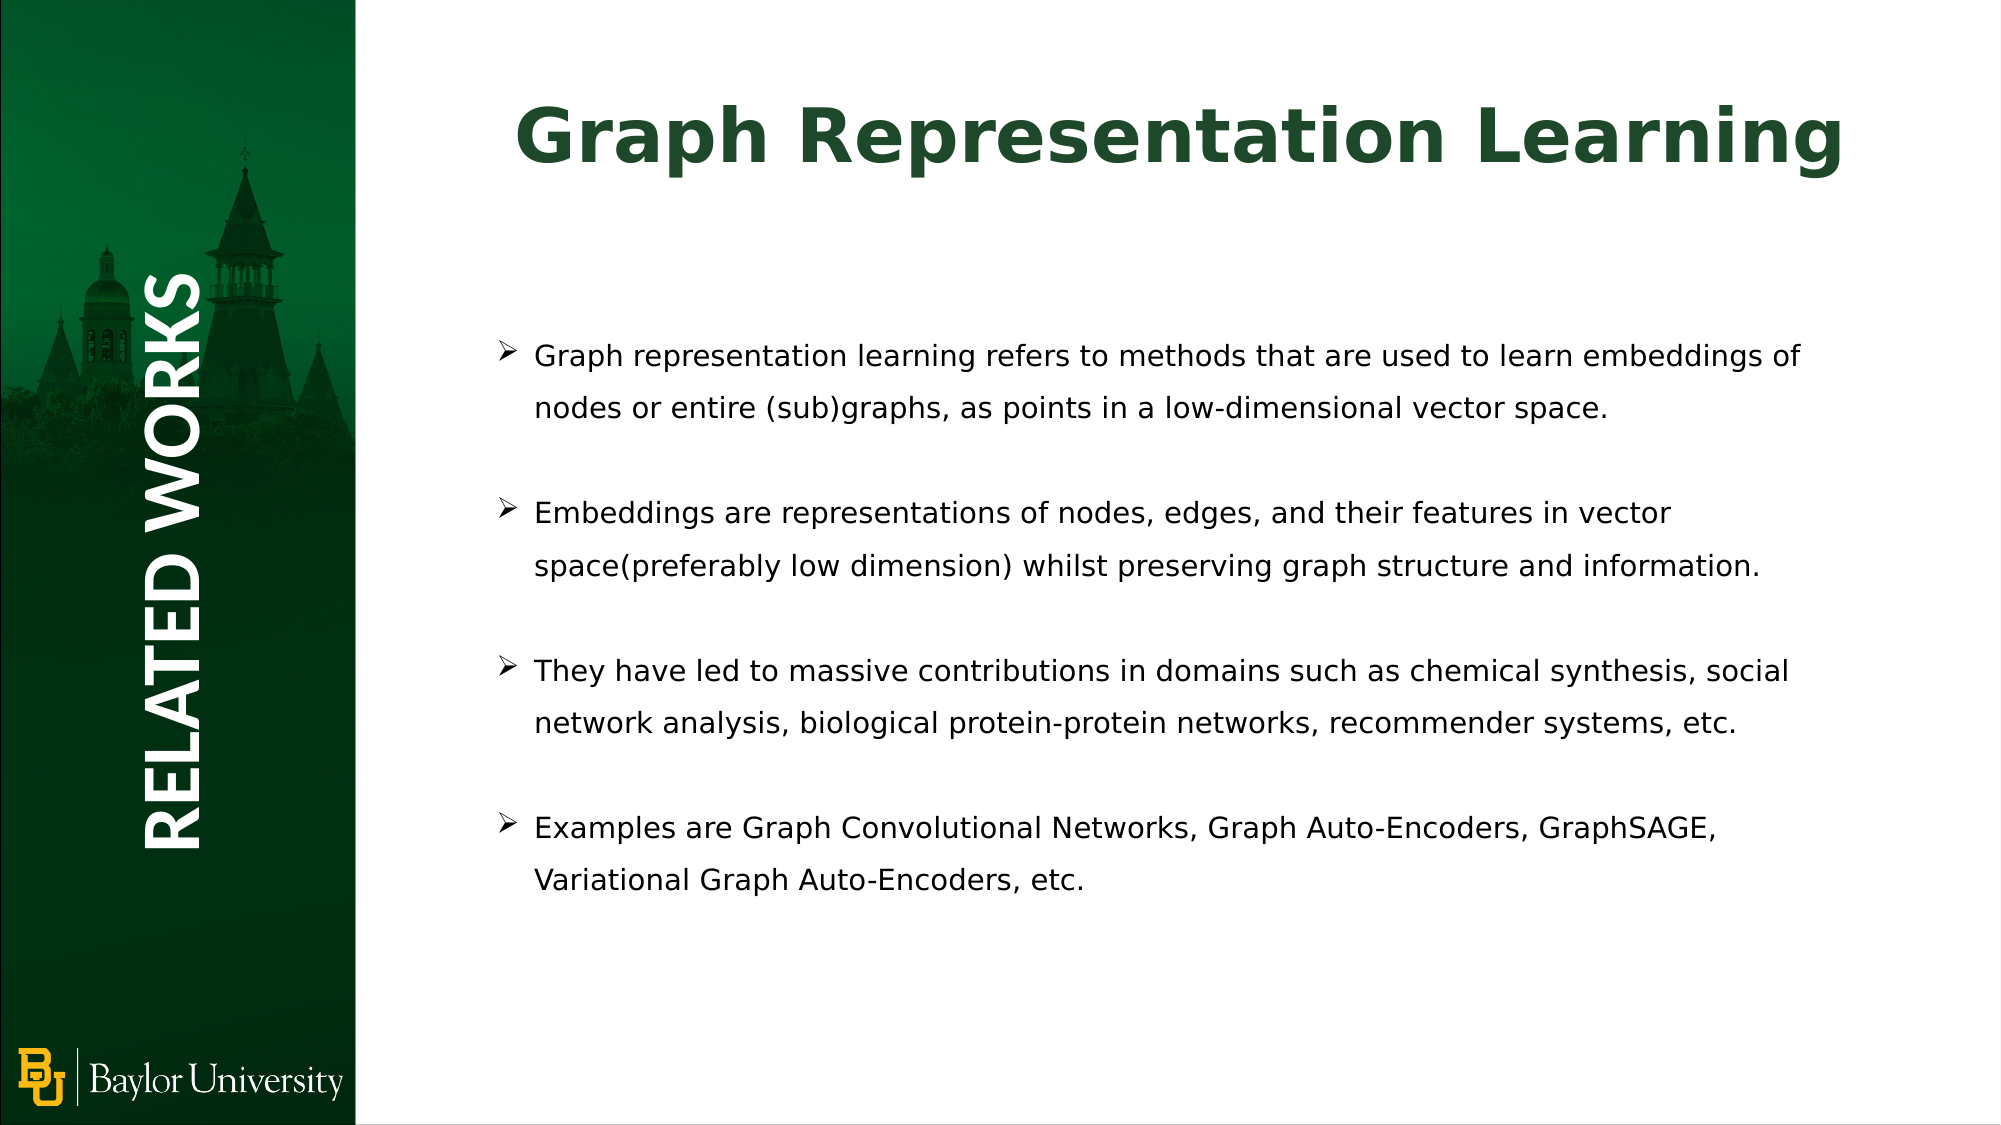

Graph Representation Learning
Graph representation learning refers to methods that are used to learn embeddings of nodes or entire (sub)graphs, as points in a low-dimensional vector space.

Embeddings are representations of nodes, edges, and their features in vector space(preferably low dimension) whilst preserving graph structure and information.

They have led to massive contributions in domains such as chemical synthesis, social network analysis, biological protein-protein networks, recommender systems, etc.

Examples are Graph Convolutional Networks, Graph Auto-Encoders, GraphSAGE, Variational Graph Auto-Encoders, etc.

RELATED WORKS